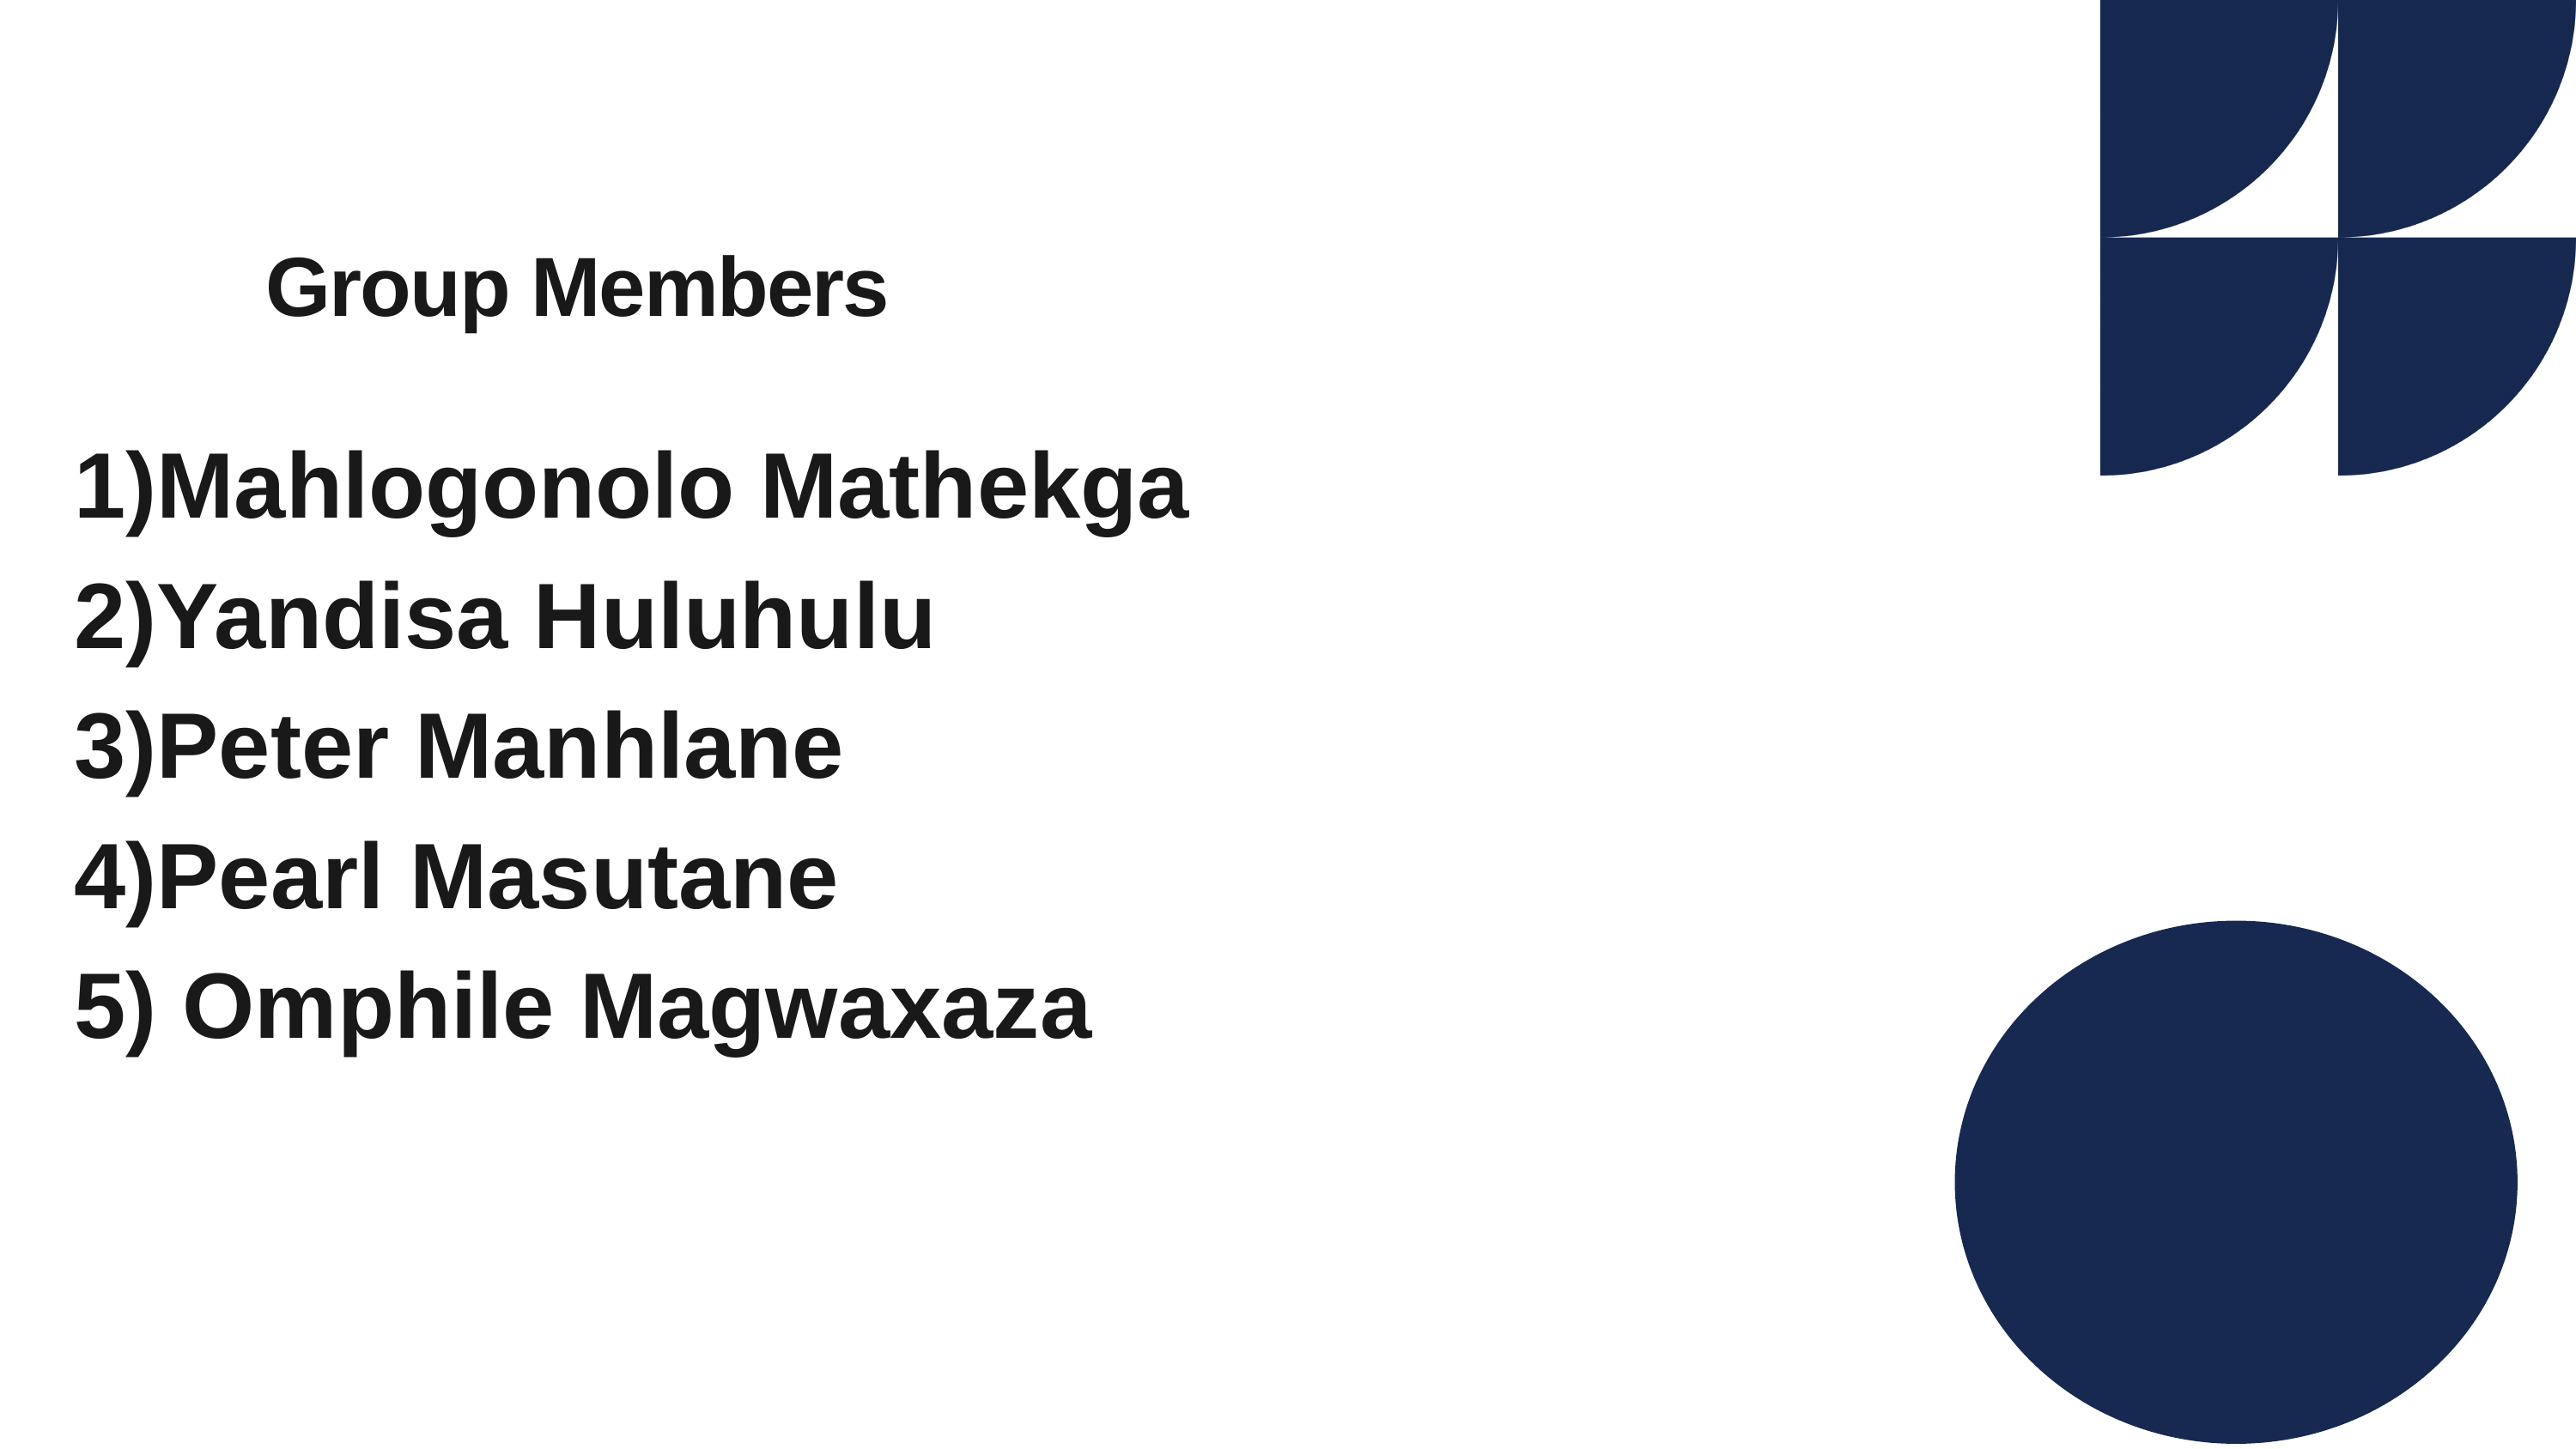

Group Members
1)Mahlogonolo Mathekga
2)Yandisa Huluhulu
3)Peter Manhlane
4)Pearl Masutane
5) Omphile Magwaxaza